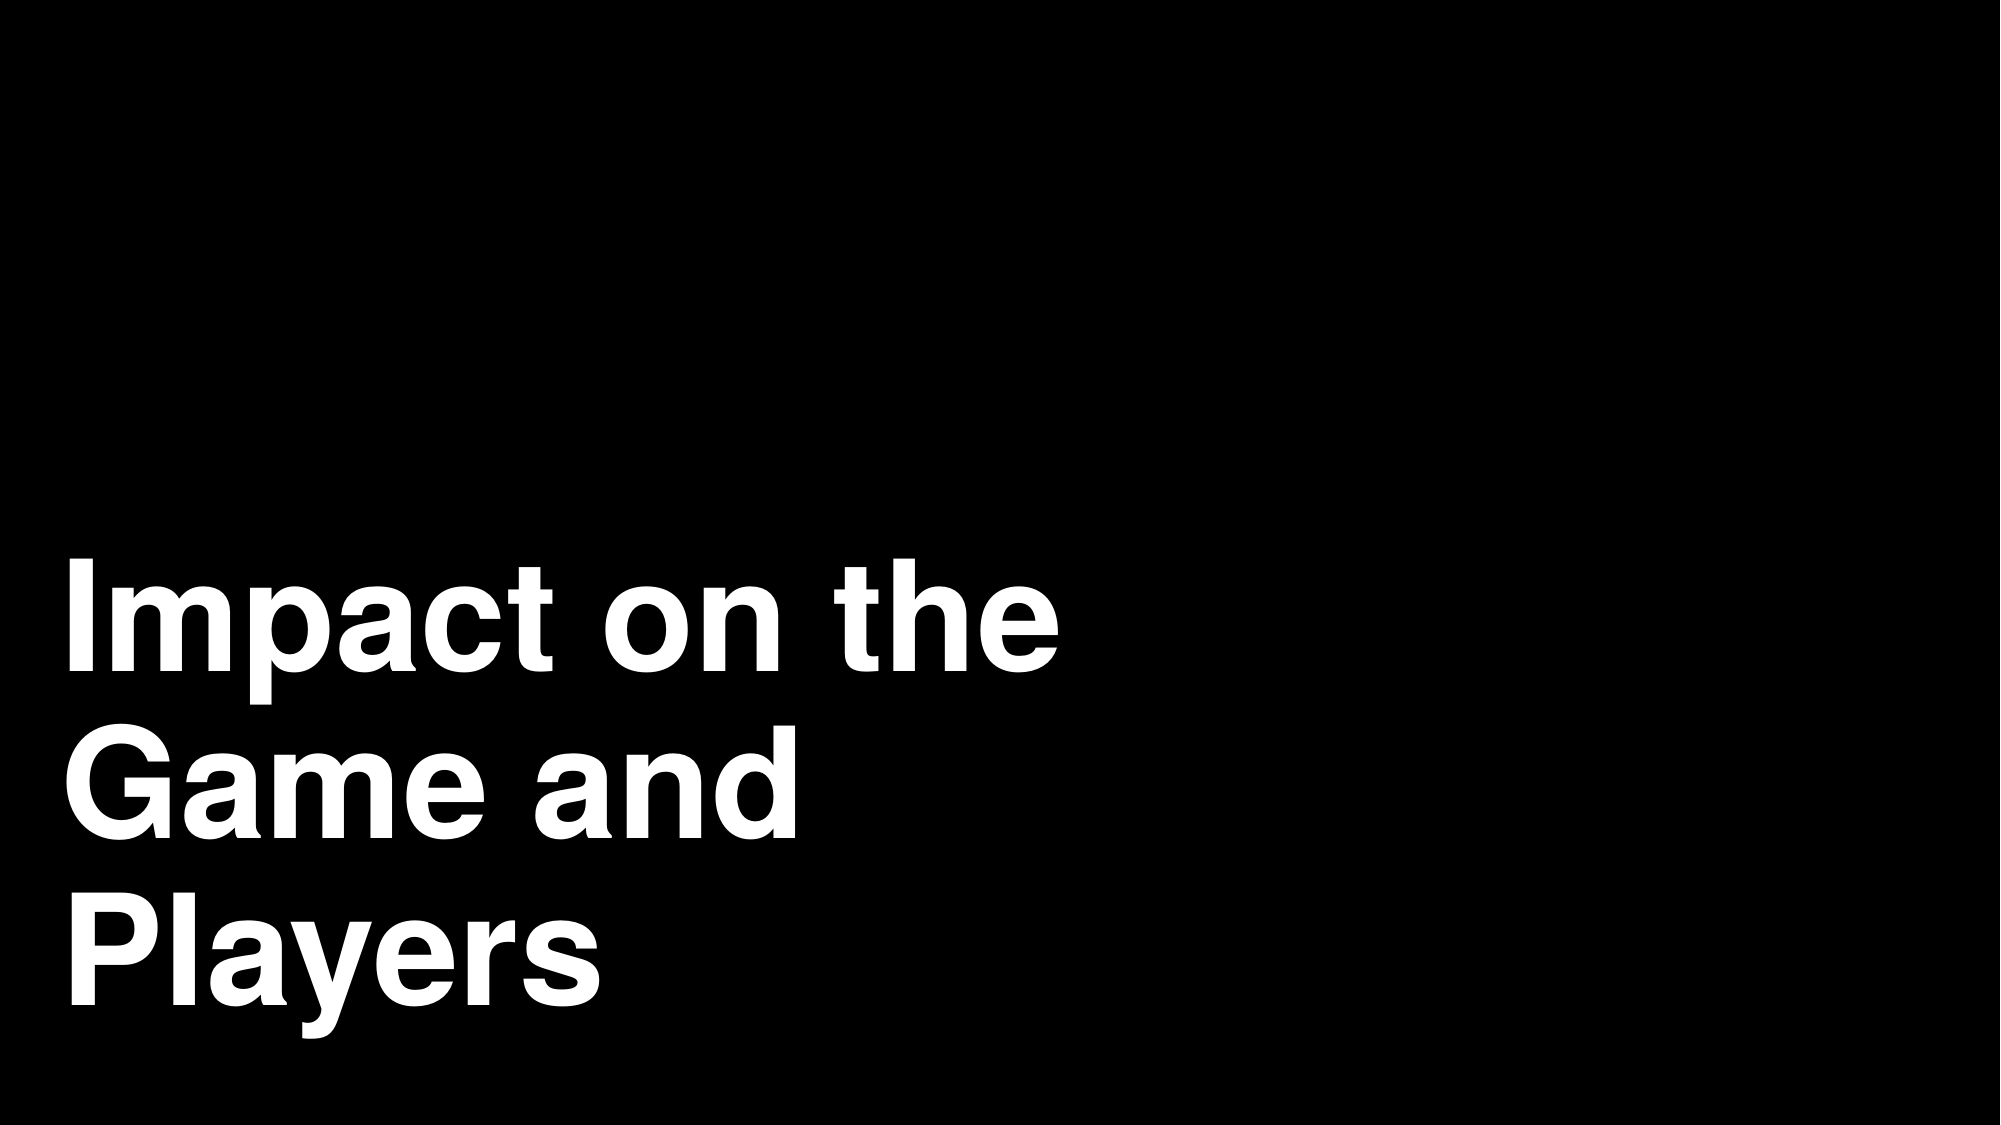

# Impact on the Game and Players